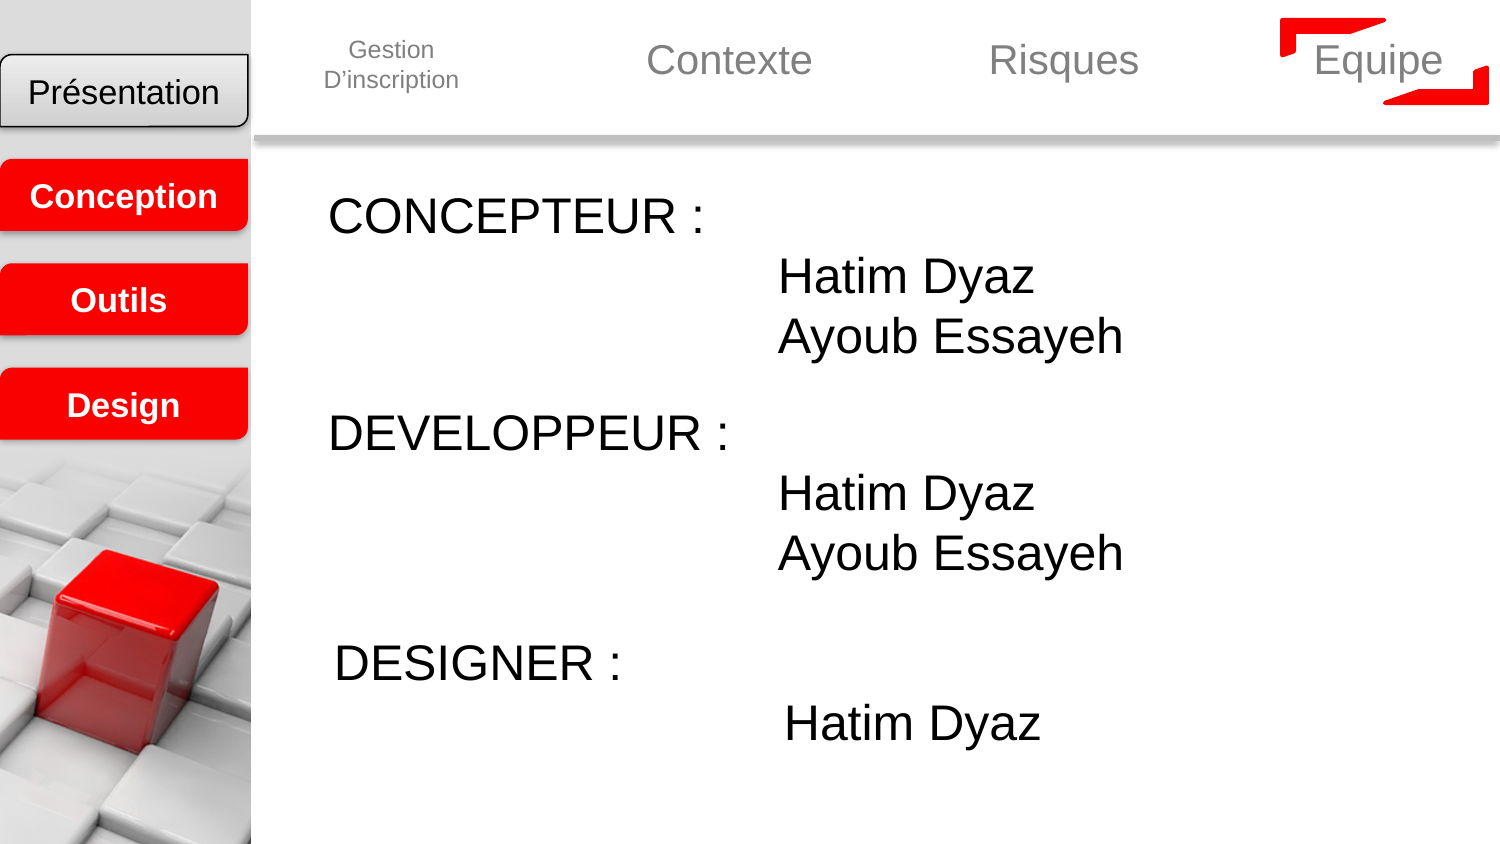

Risques
Equipe
Contexte
Gestion
D’inscription
Présentation
Conception
CONCEPTEUR :
			Hatim Dyaz
			Ayoub Essayeh
Outils
Design
DEVELOPPEUR :
			Hatim Dyaz
			Ayoub Essayeh
DESIGNER :
			Hatim Dyaz